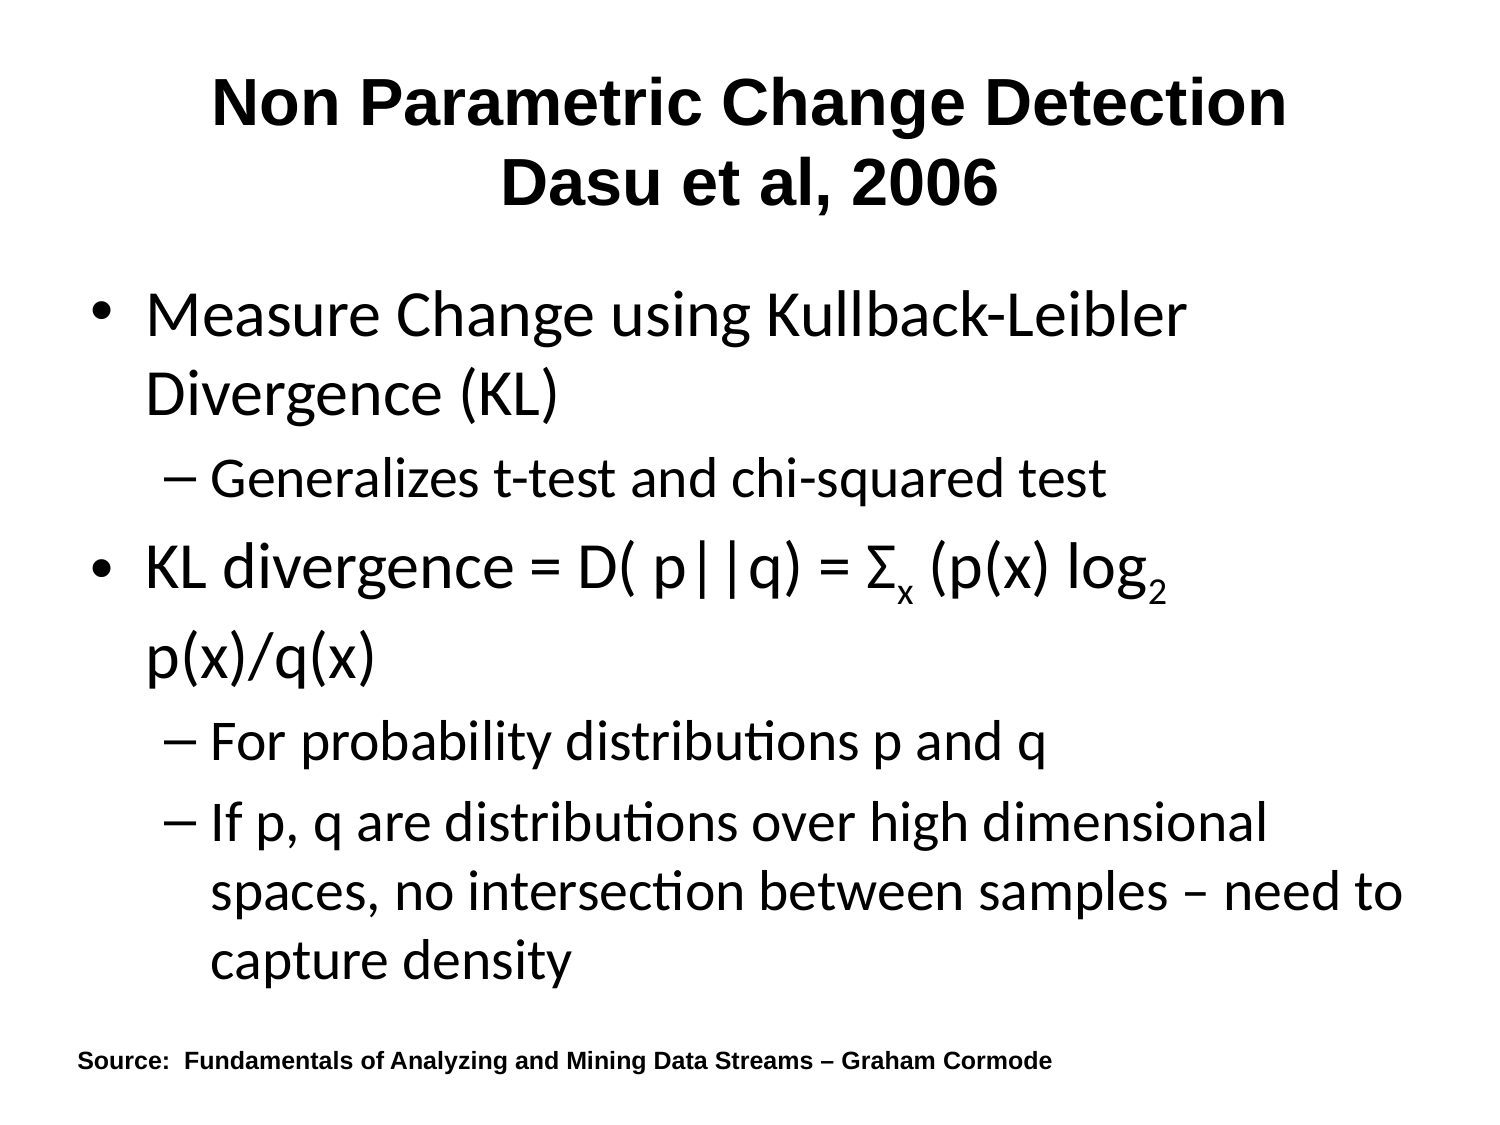

# Non Parametric Change Detection Dasu et al, 2006
Measure Change using Kullback-Leibler Divergence (KL)
Generalizes t-test and chi-squared test
KL divergence = D( p||q) = Σx (p(x) log2 p(x)/q(x)
For probability distributions p and q
If p, q are distributions over high dimensional spaces, no intersection between samples – need to capture density
Source:  Fundamentals of Analyzing and Mining Data Streams – Graham Cormode